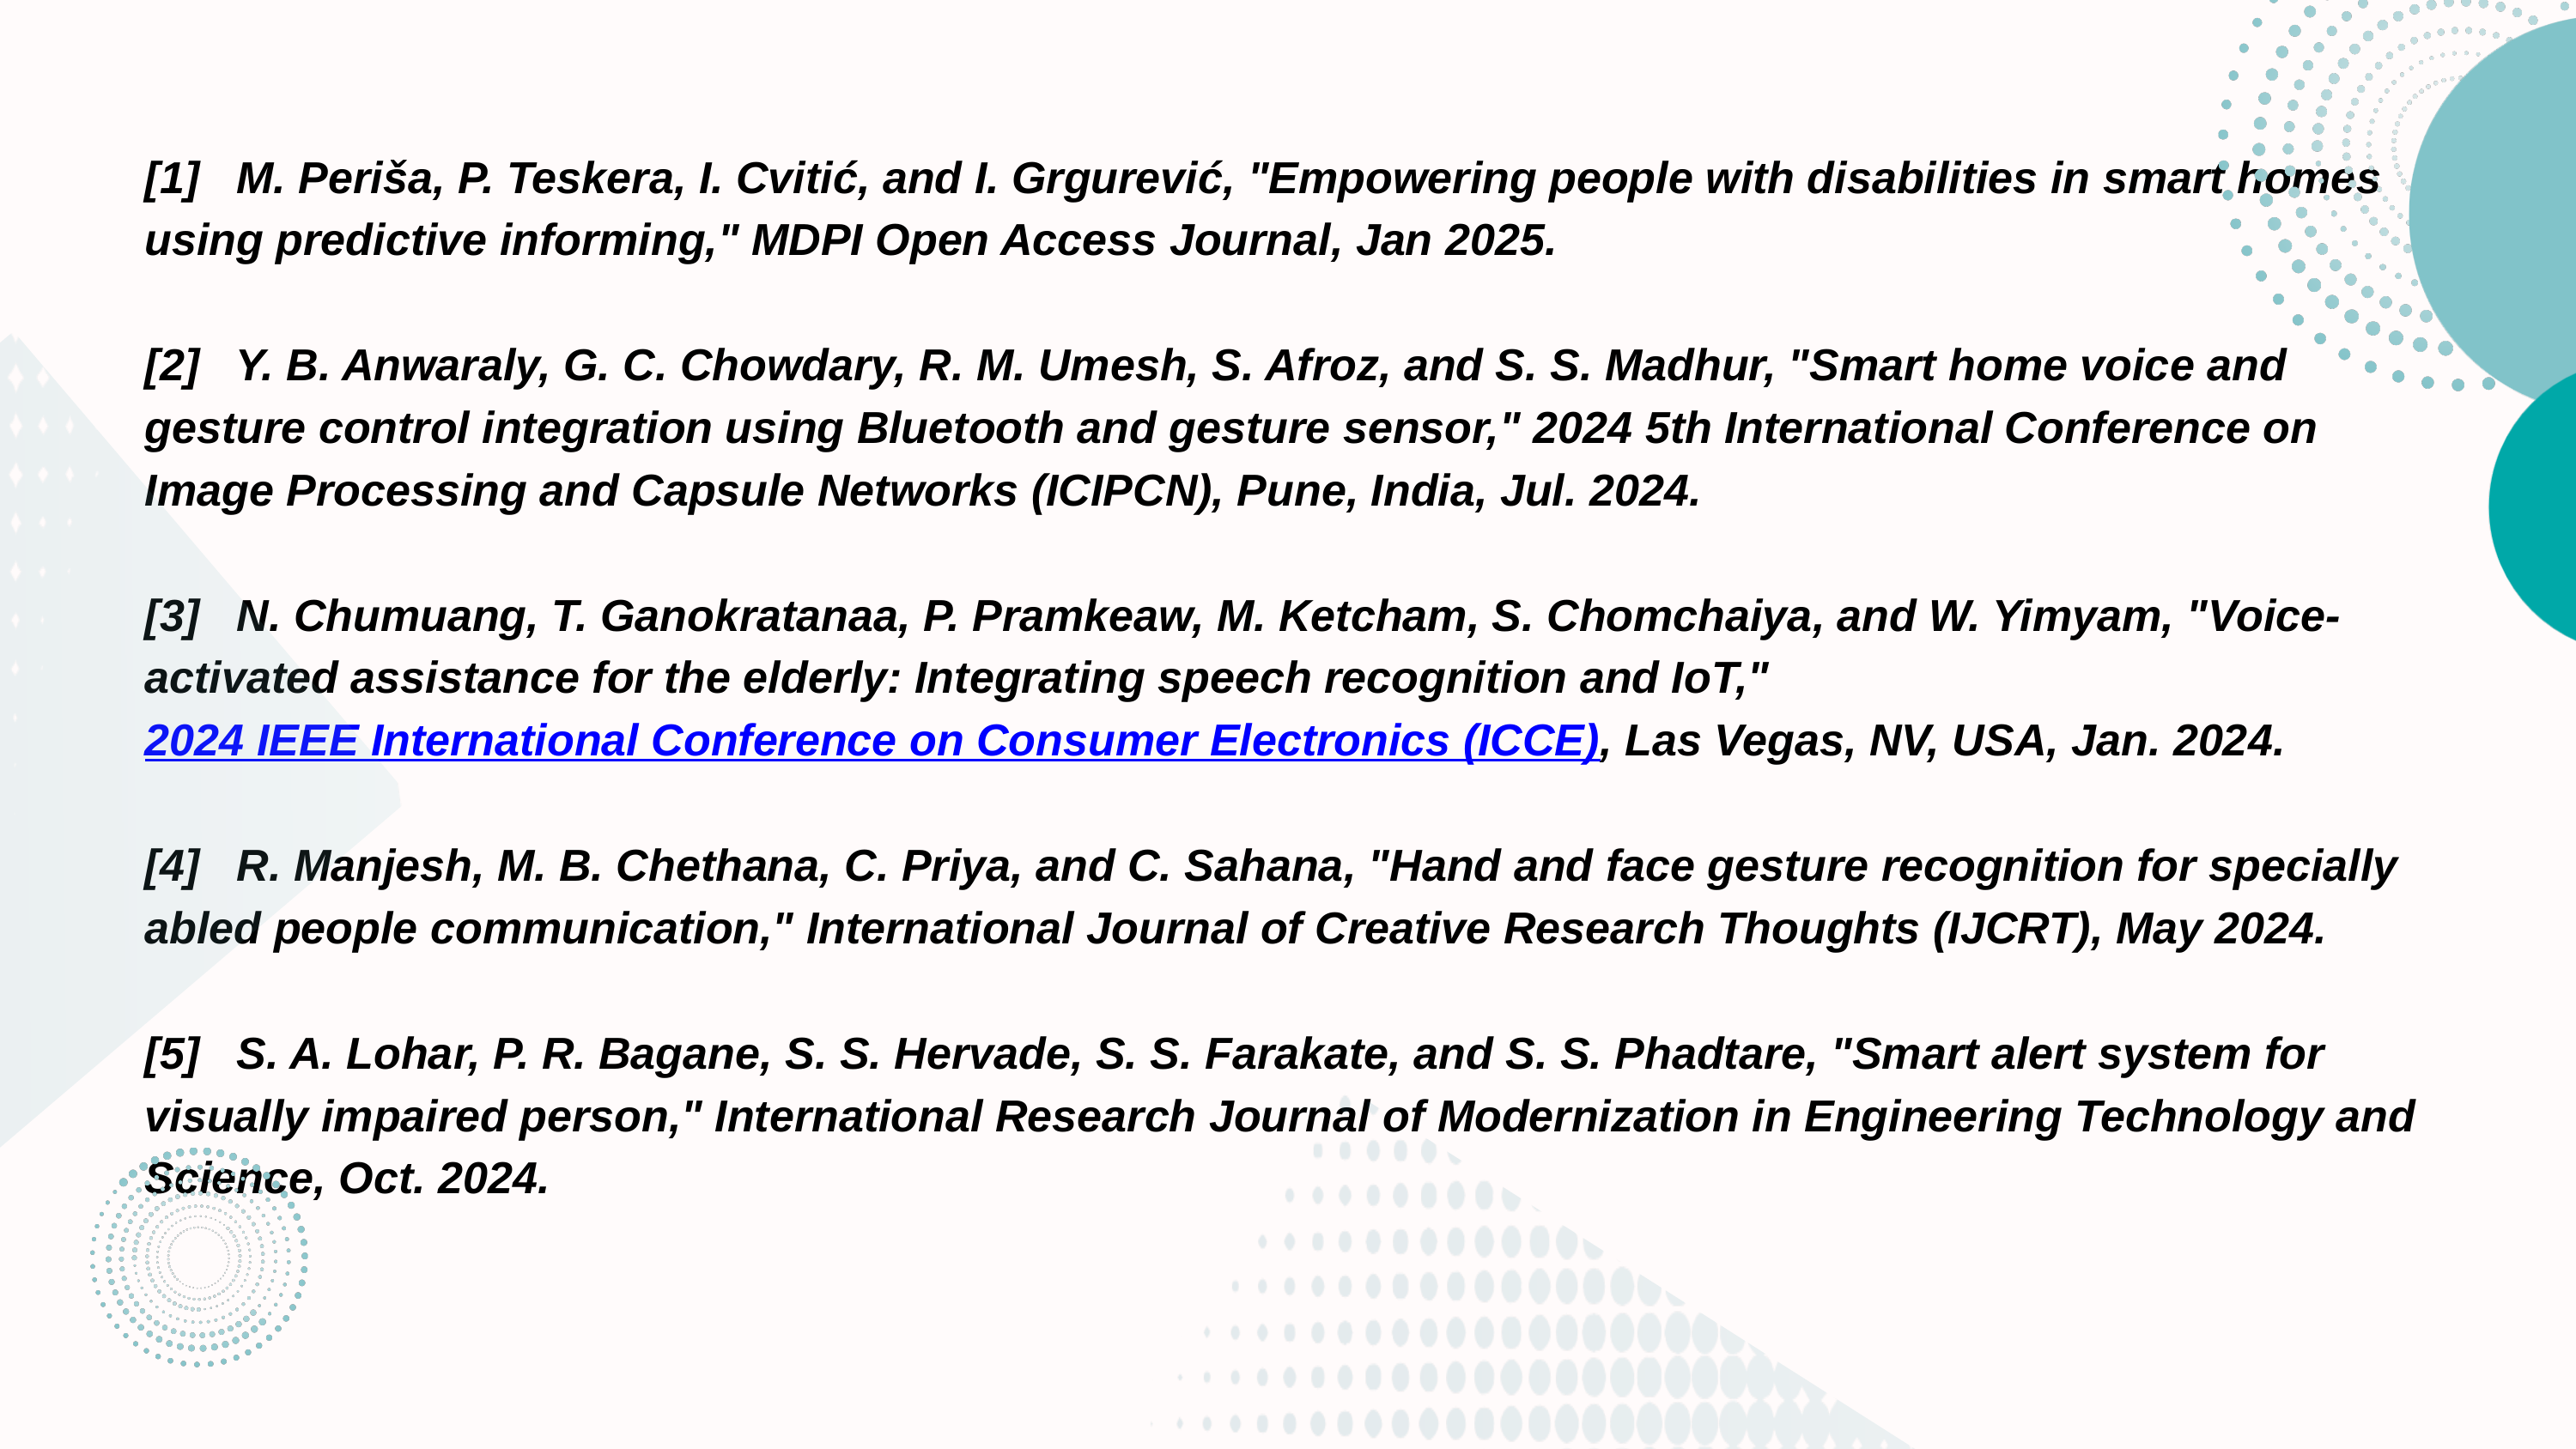

[1]   M. Periša, P. Teskera, I. Cvitić, and I. Grgurević, "Empowering people with disabilities in smart homes using predictive informing," MDPI Open Access Journal, Jan 2025.

[2]   Y. B. Anwaraly, G. C. Chowdary, R. M. Umesh, S. Afroz, and S. S. Madhur, "Smart home voice and gesture control integration using Bluetooth and gesture sensor," 2024 5th International Conference on Image Processing and Capsule Networks (ICIPCN), Pune, India, Jul. 2024.

[3]   N. Chumuang, T. Ganokratanaa, P. Pramkeaw, M. Ketcham, S. Chomchaiya, and W. Yimyam, "Voice-activated assistance for the elderly: Integrating speech recognition and IoT," 2024 IEEE International Conference on Consumer Electronics (ICCE), Las Vegas, NV, USA, Jan. 2024.

[4]   R. Manjesh, M. B. Chethana, C. Priya, and C. Sahana, "Hand and face gesture recognition for specially abled people communication," International Journal of Creative Research Thoughts (IJCRT), May 2024.

[5]   S. A. Lohar, P. R. Bagane, S. S. Hervade, S. S. Farakate, and S. S. Phadtare, "Smart alert system for visually impaired person," International Research Journal of Modernization in Engineering Technology and Science, Oct. 2024.